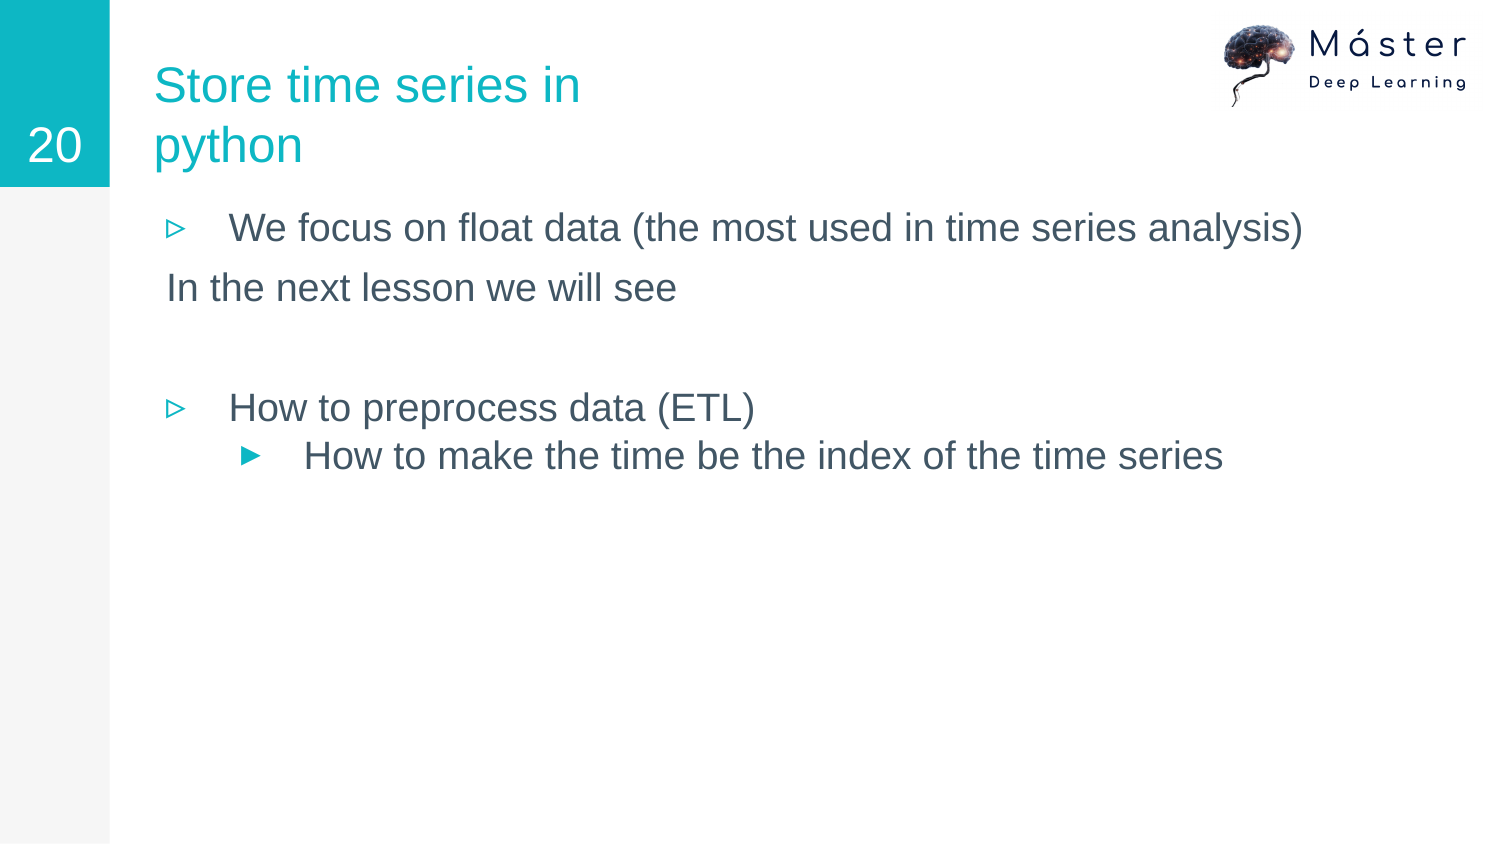

20
# Store time series in python
We focus on float data (the most used in time series analysis)
In the next lesson we will see

How to preprocess data (ETL)
How to make the time be the index of the time series